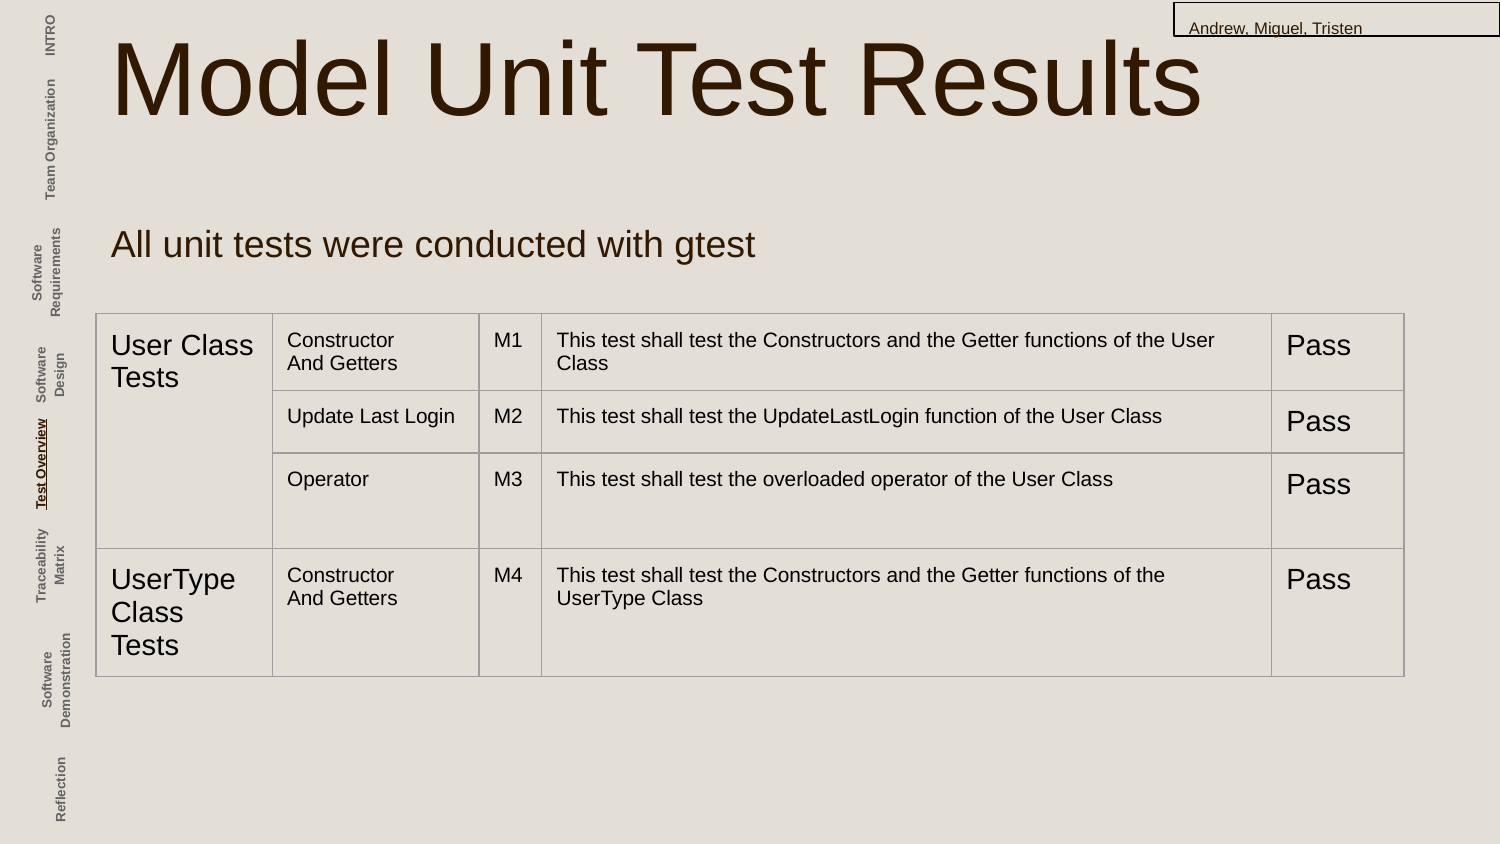

Andrew, Miguel, Tristen
INTRO
# Model Unit Test Results
Team Organization
All unit tests were conducted with gtest
Software Requirements
| User Class Tests | Constructor And Getters | M1 | This test shall test the Constructors and the Getter functions of the User Class | Pass |
| --- | --- | --- | --- | --- |
|  | Update Last Login | M2 | This test shall test the UpdateLastLogin function of the User Class | Pass |
|  | Operator | M3 | This test shall test the overloaded operator of the User Class | Pass |
| UserType Class Tests | Constructor And Getters | M4 | This test shall test the Constructors and the Getter functions of the UserType Class | Pass |
Software Design
Test Overview
Traceability Matrix
Software Demonstration
Reflection